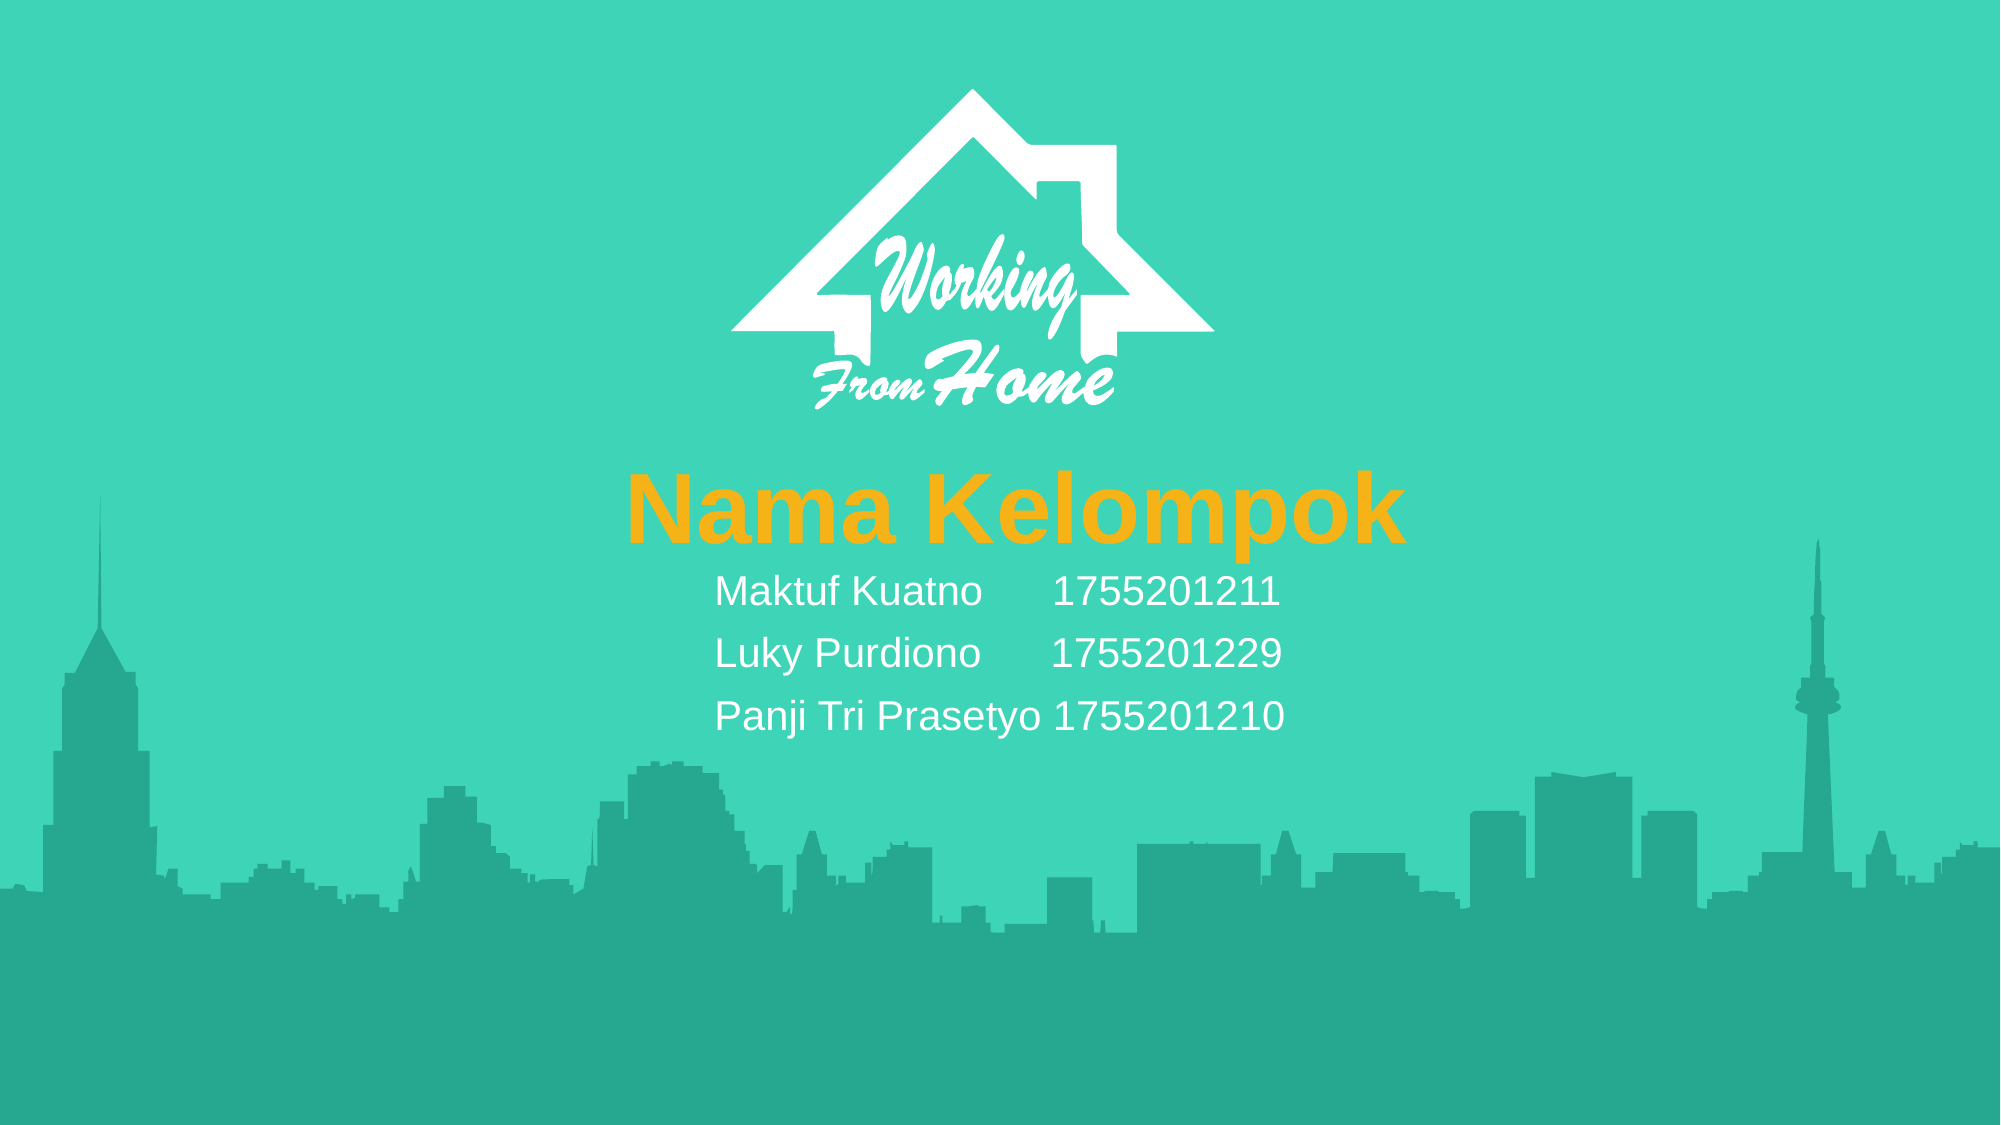

Nama Kelompok
Maktuf Kuatno      1755201211
Luky Purdiono      1755201229
Panji Tri Prasetyo 1755201210